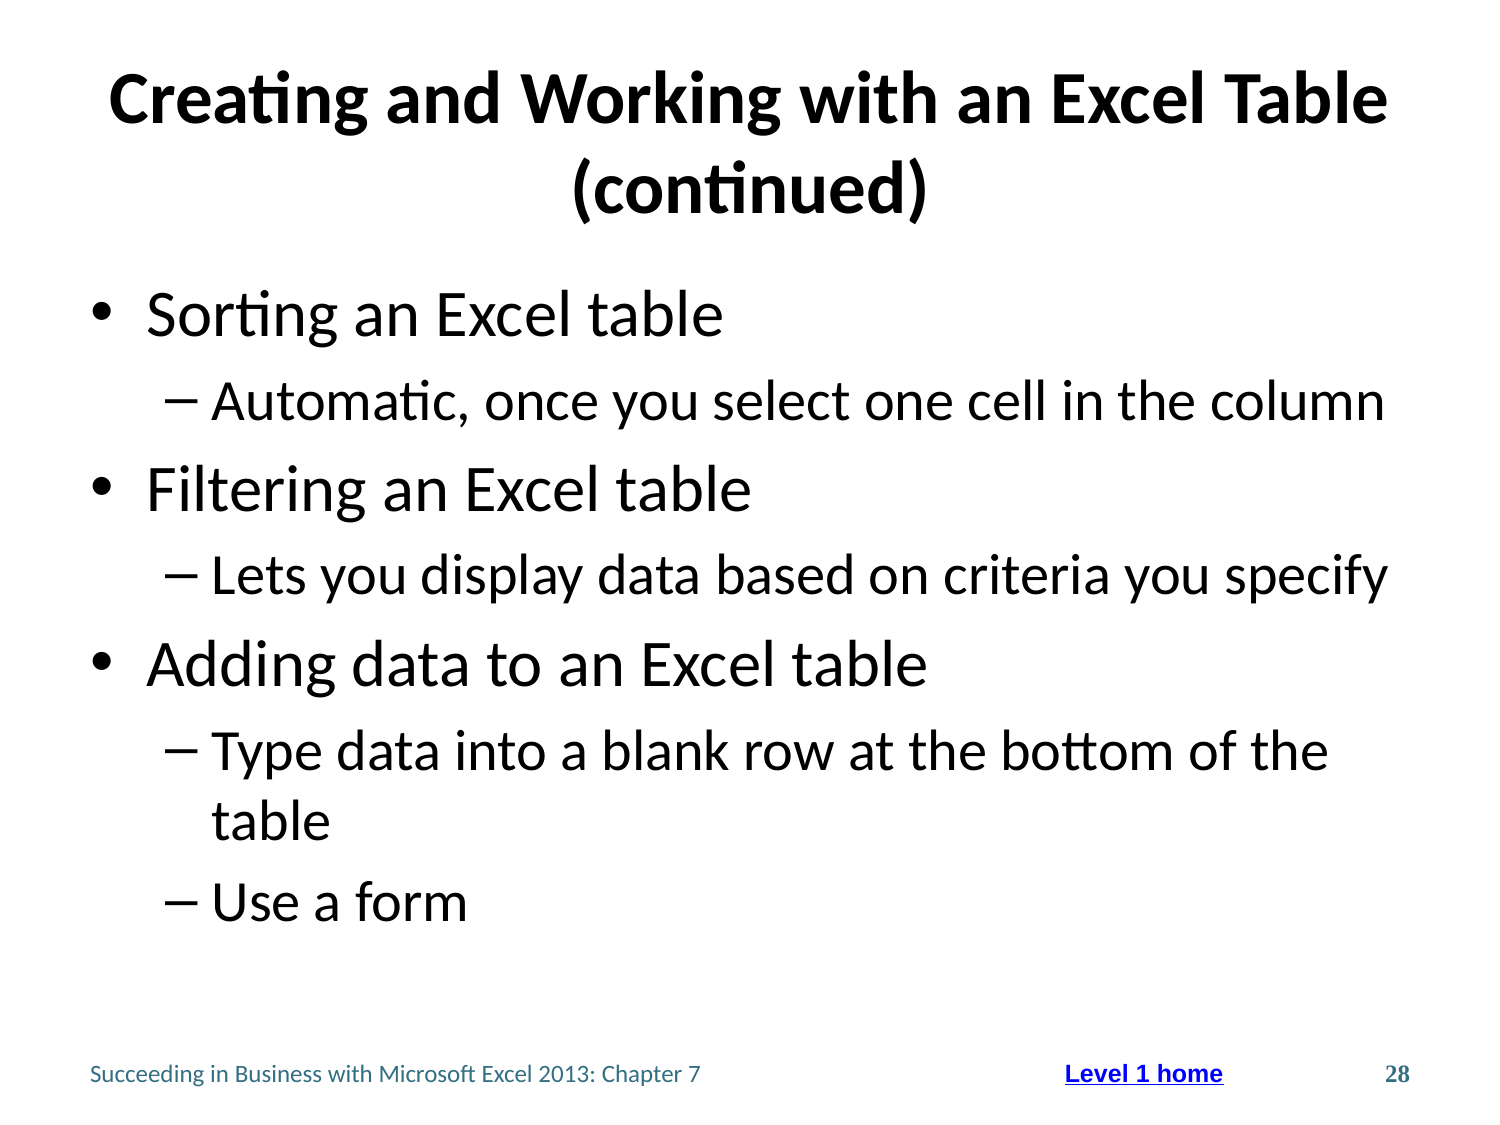

# Creating and Working with an Excel Table (continued)
Sorting an Excel table
Automatic, once you select one cell in the column
Filtering an Excel table
Lets you display data based on criteria you specify
Adding data to an Excel table
Type data into a blank row at the bottom of the table
Use a form
Succeeding in Business with Microsoft Excel 2013: Chapter 7
28
Level 1 home